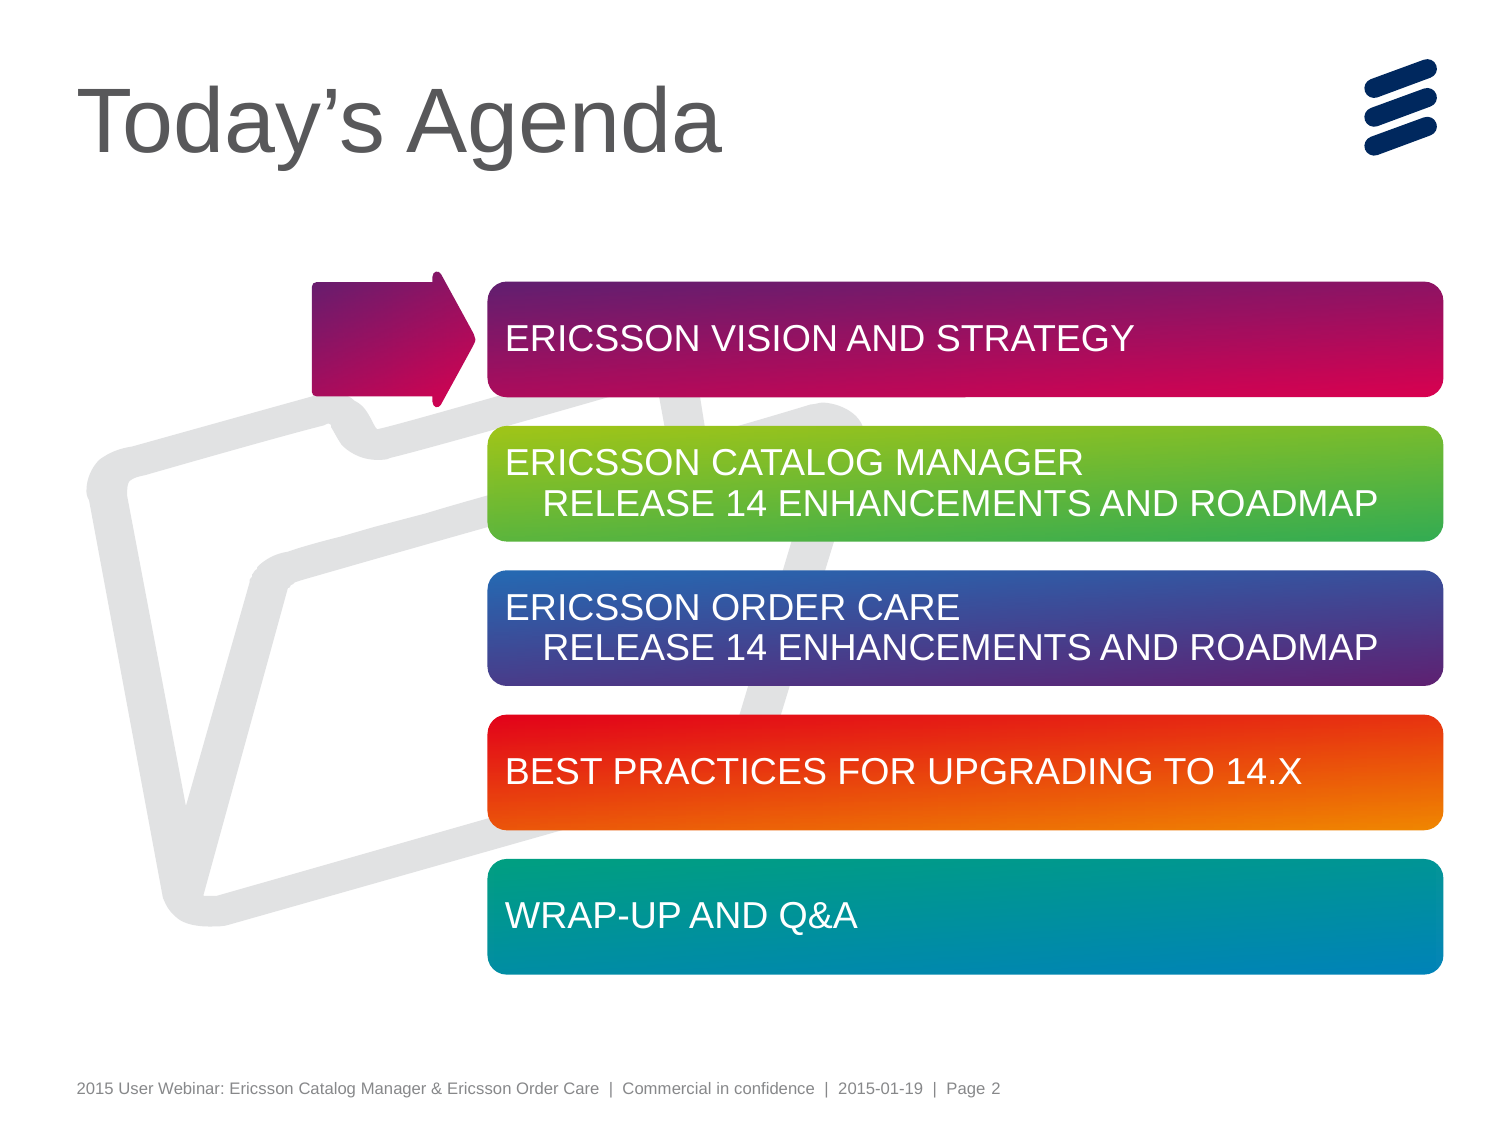

# Today’s Agenda
| 20 min |
| --- |
| 20 min |
| 15 min |
| 10 min |
| 20 min (room for up to 3 minutes over each) |

ERICSSON VISION AND STRATEGY

ERICSSON CATALOG MANAGER
RELEASE 14 ENHANCEMENTS AND ROADMAP
ERICSSON ORDER CARE
RELEASE 14 ENHANCEMENTS AND ROADMAP
BEST PRACTICES FOR UPGRADING TO 14.X
WRAP-UP AND Q&A